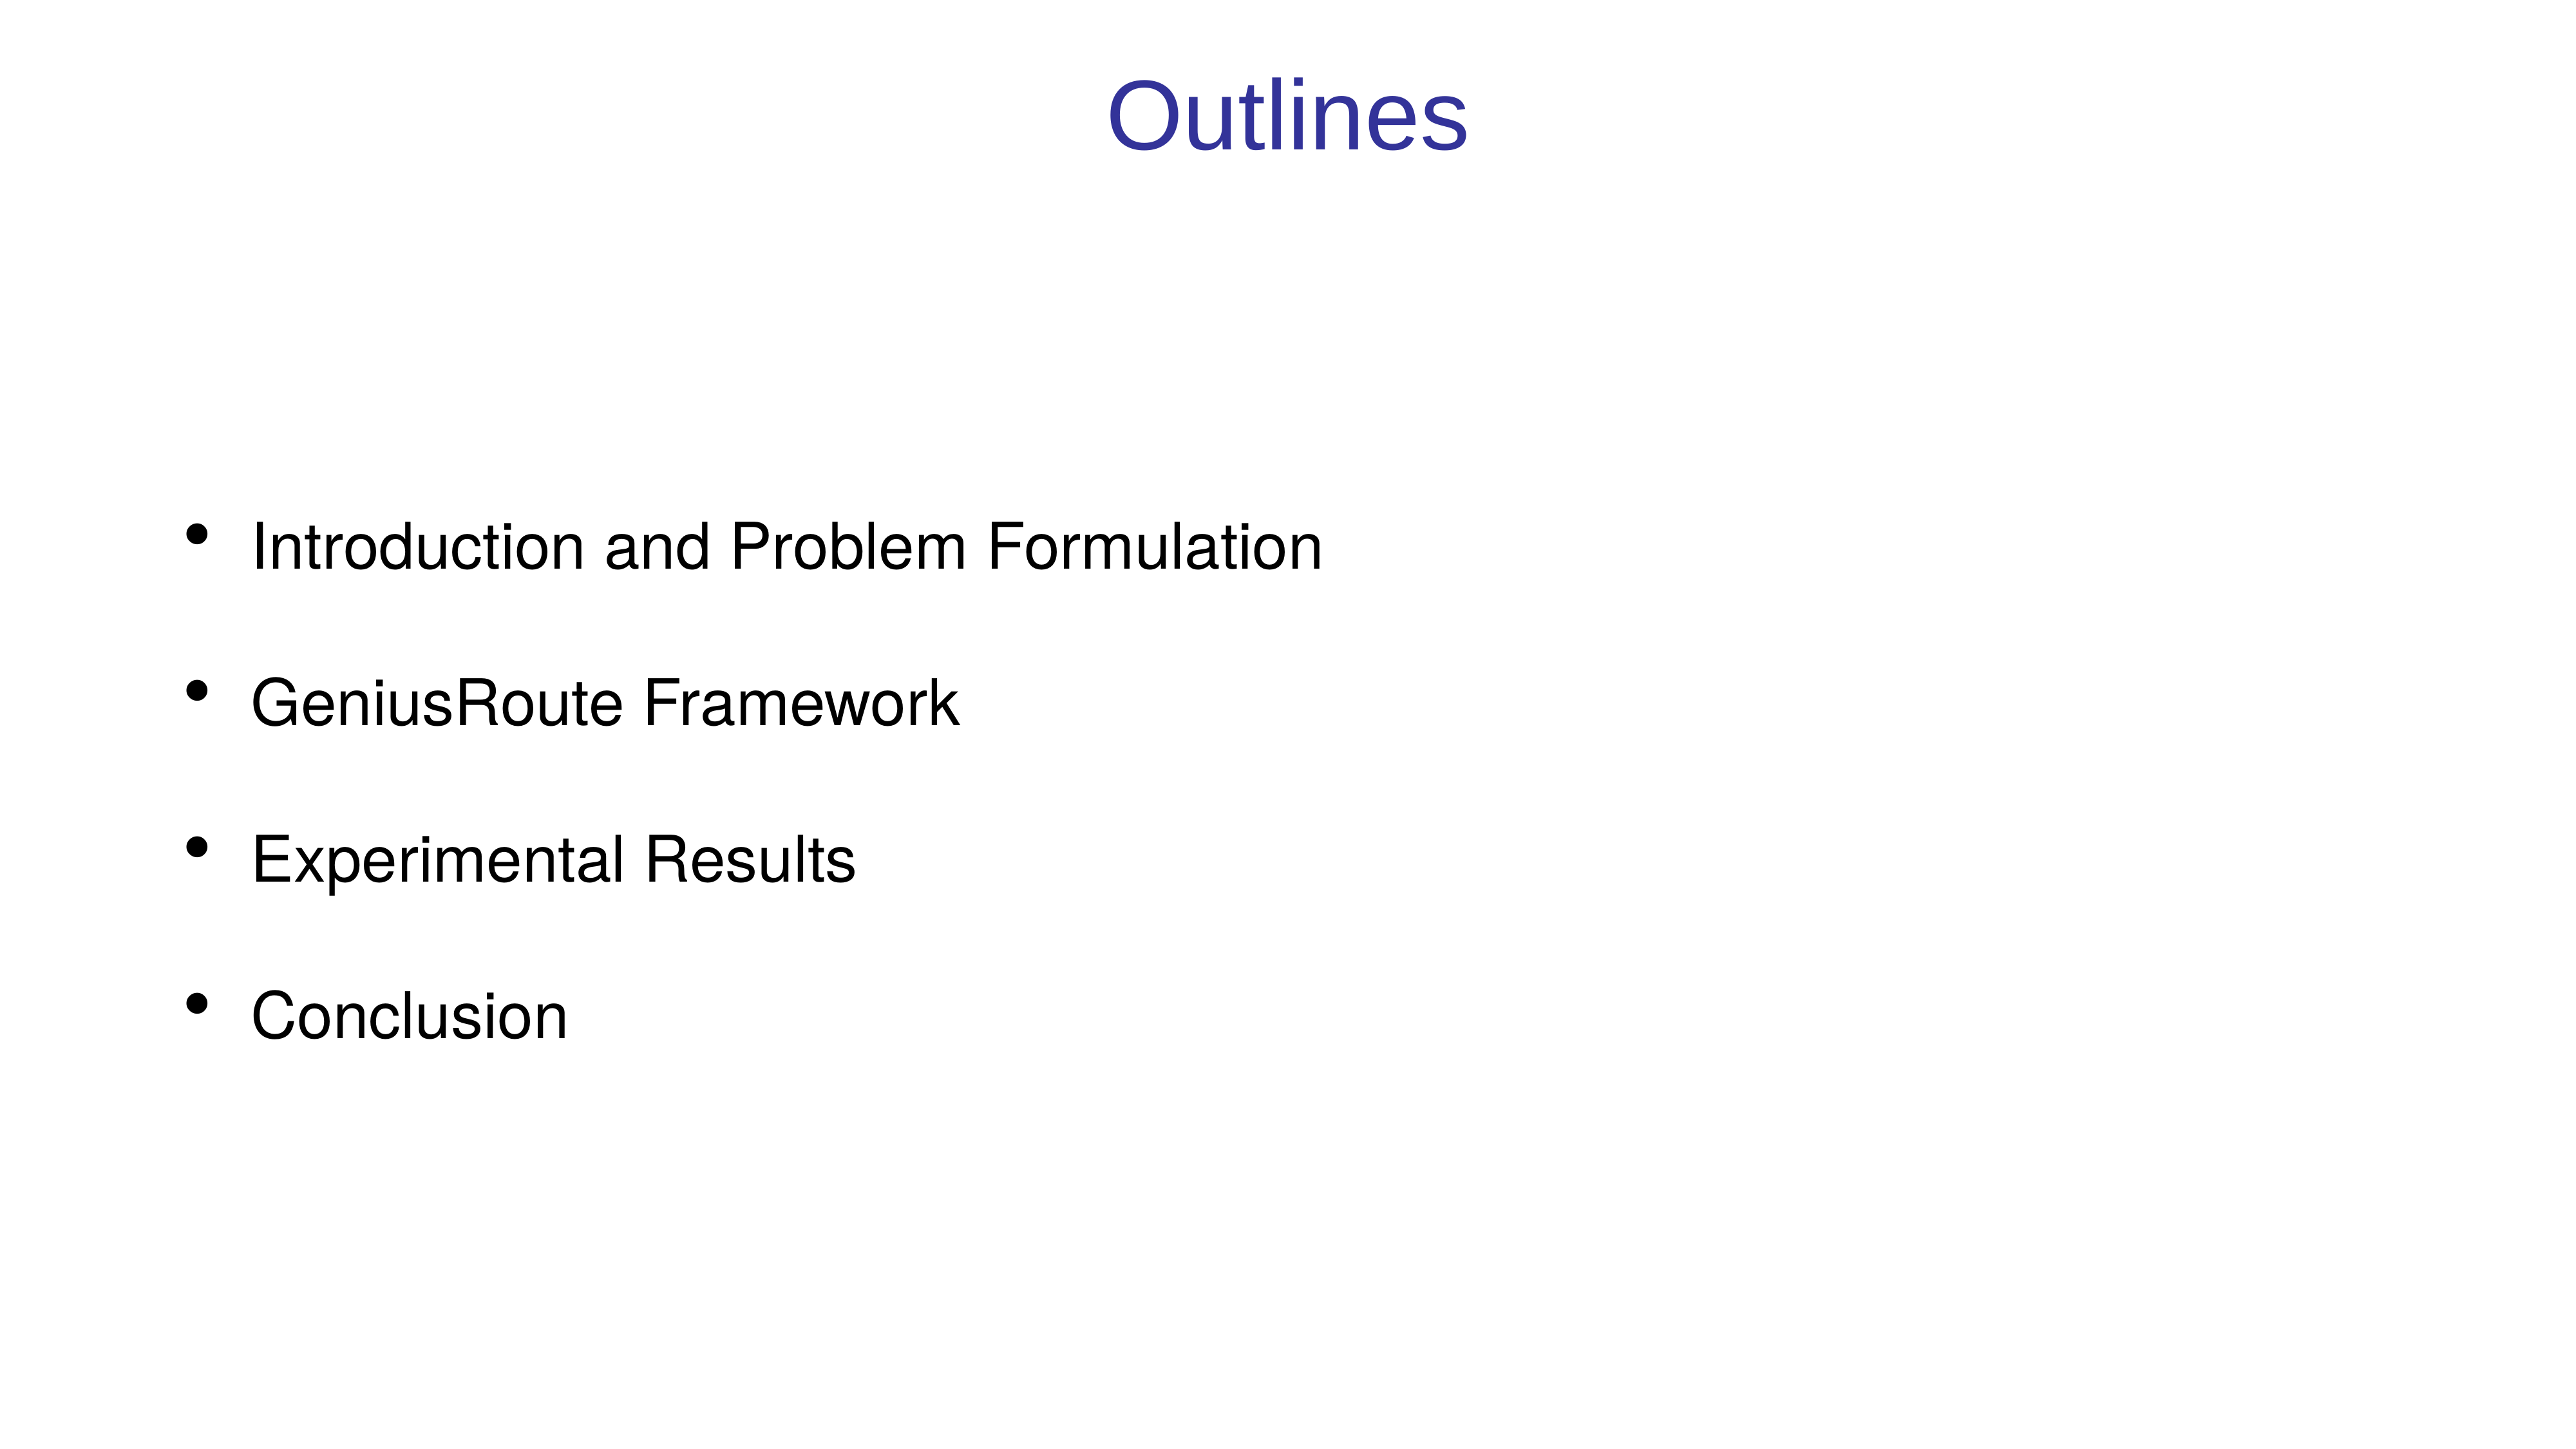

# Outlines
Introduction and Problem Formulation
GeniusRoute Framework
Experimental Results
Conclusion